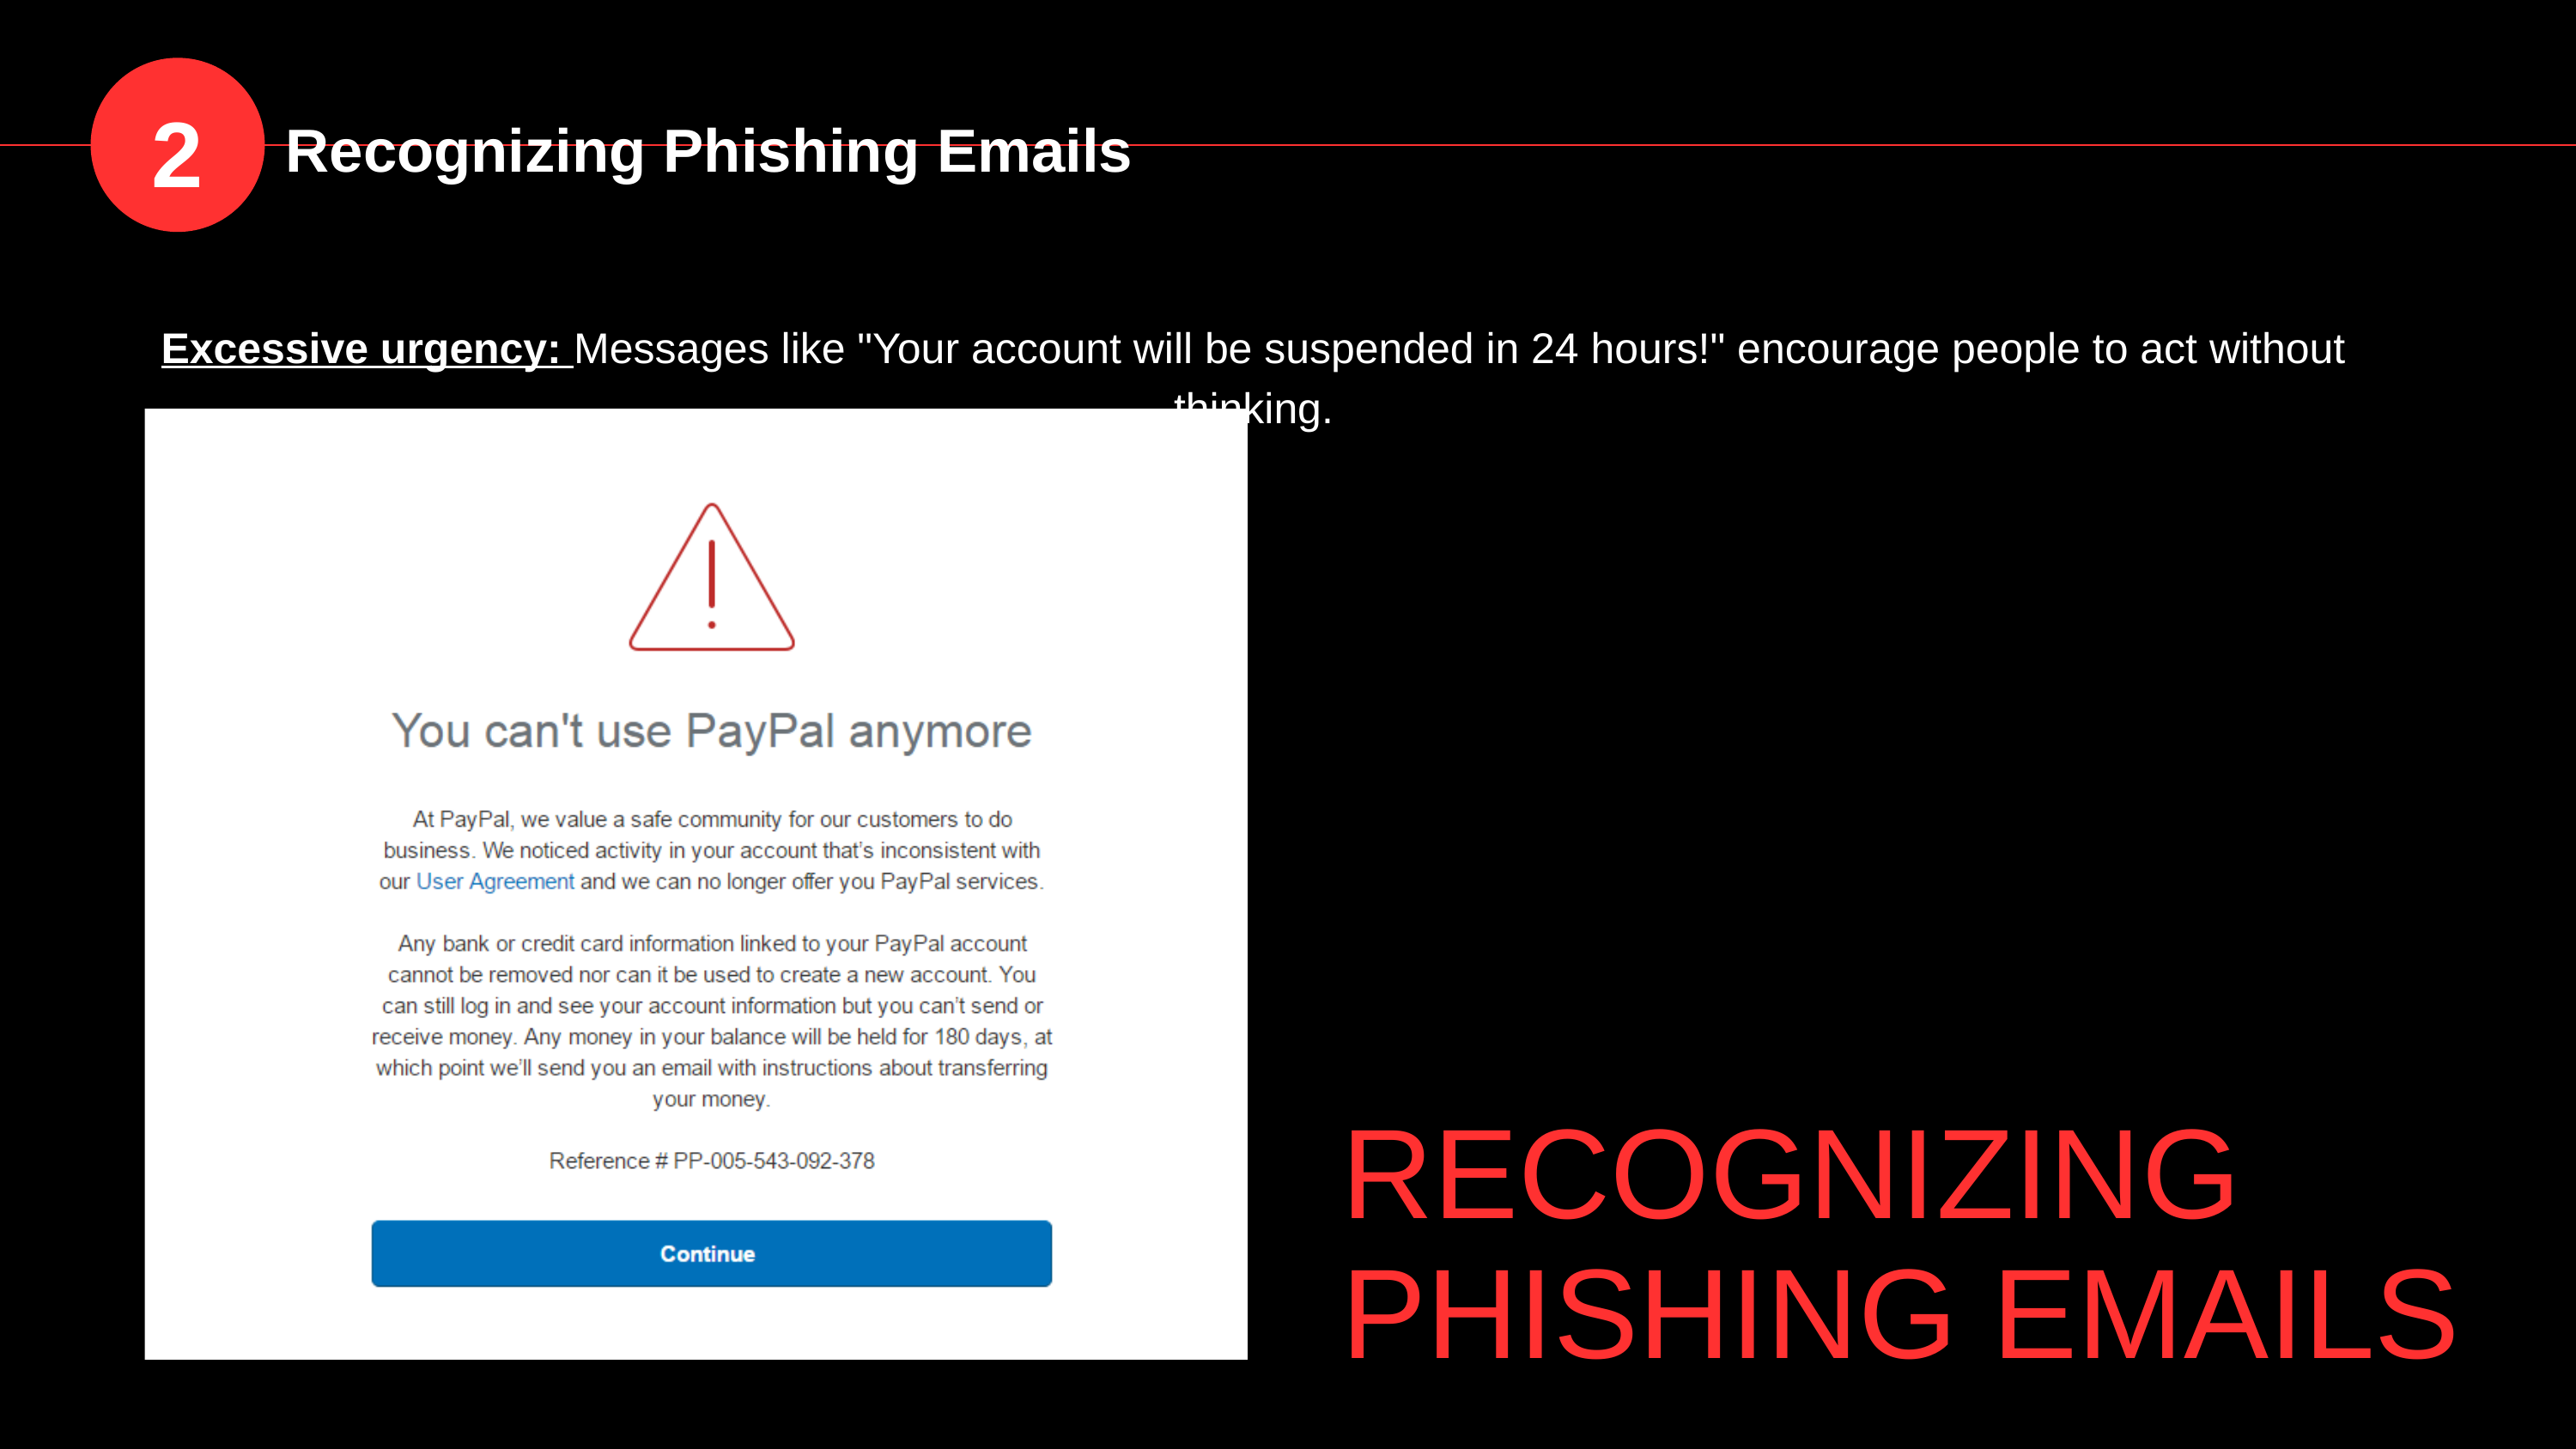

2
Recognizing Phishing Emails
Excessive urgency: Messages like "Your account will be suspended in 24 hours!" encourage people to act without thinking.

RECOGNIZING PHISHING EMAILS